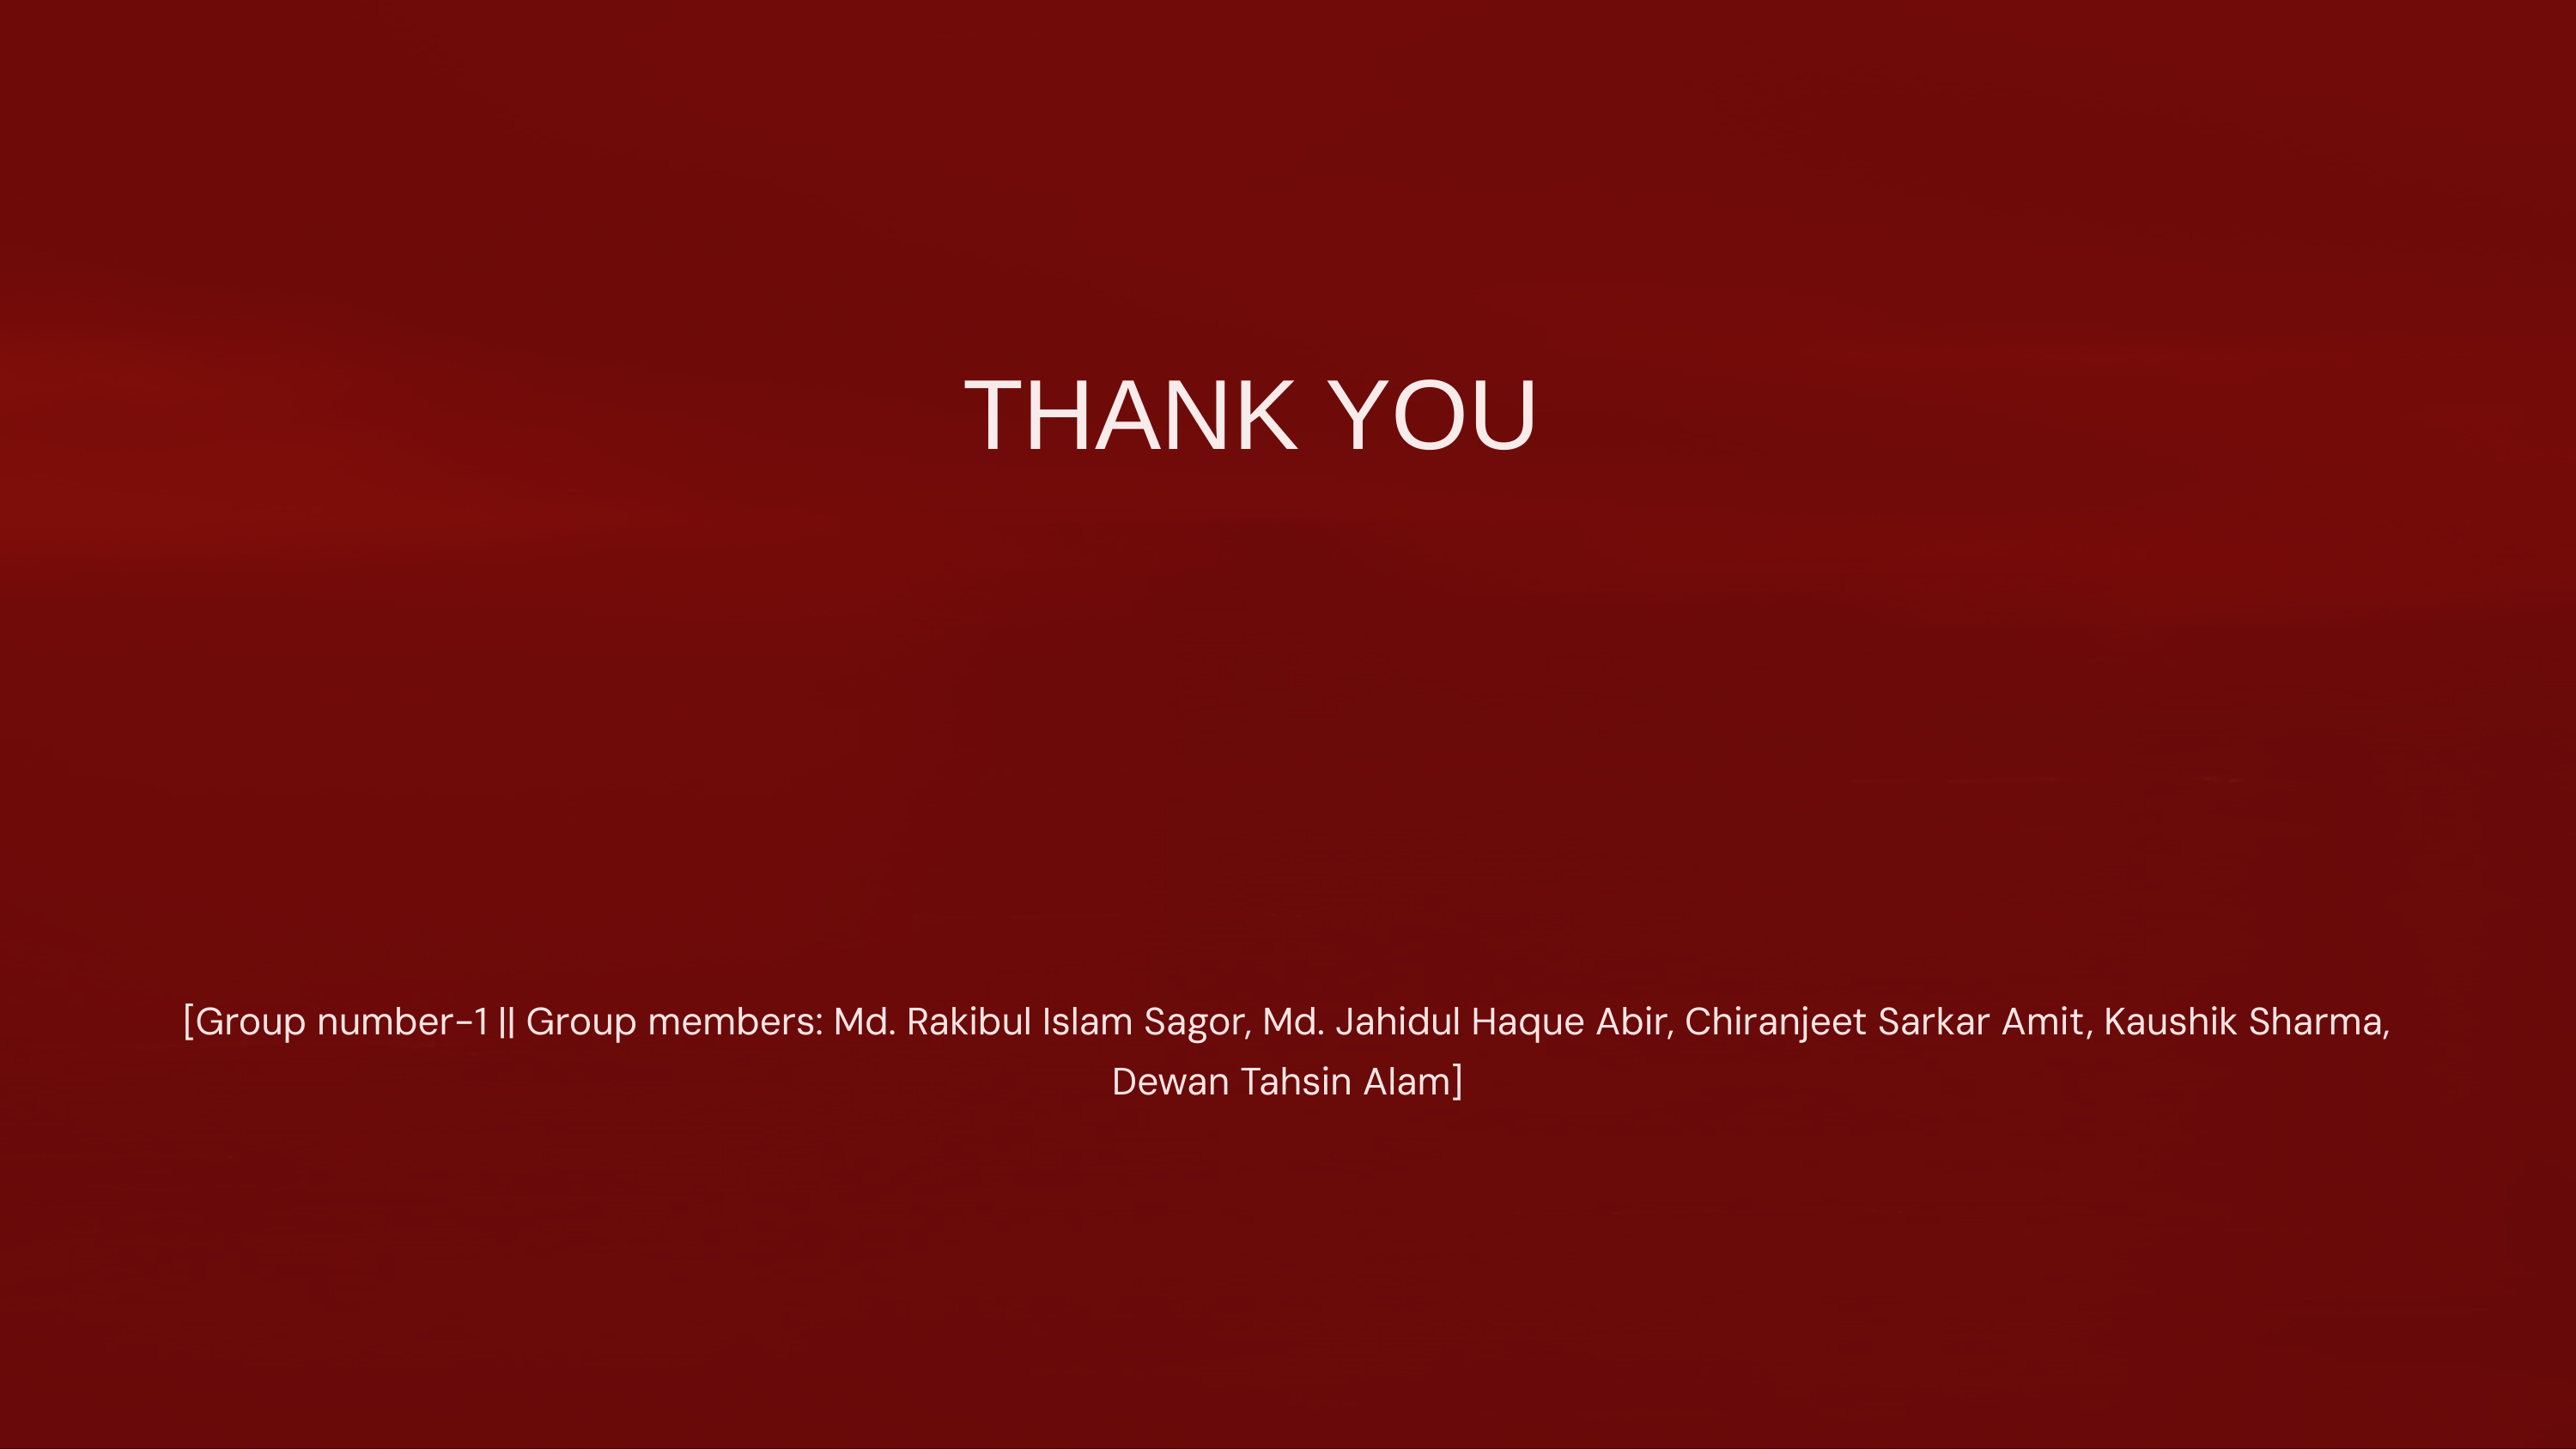

THANK YOU
[Group number-1 || Group members: Md. Rakibul Islam Sagor, Md. Jahidul Haque Abir, Chiranjeet Sarkar Amit, Kaushik Sharma, Dewan Tahsin Alam]